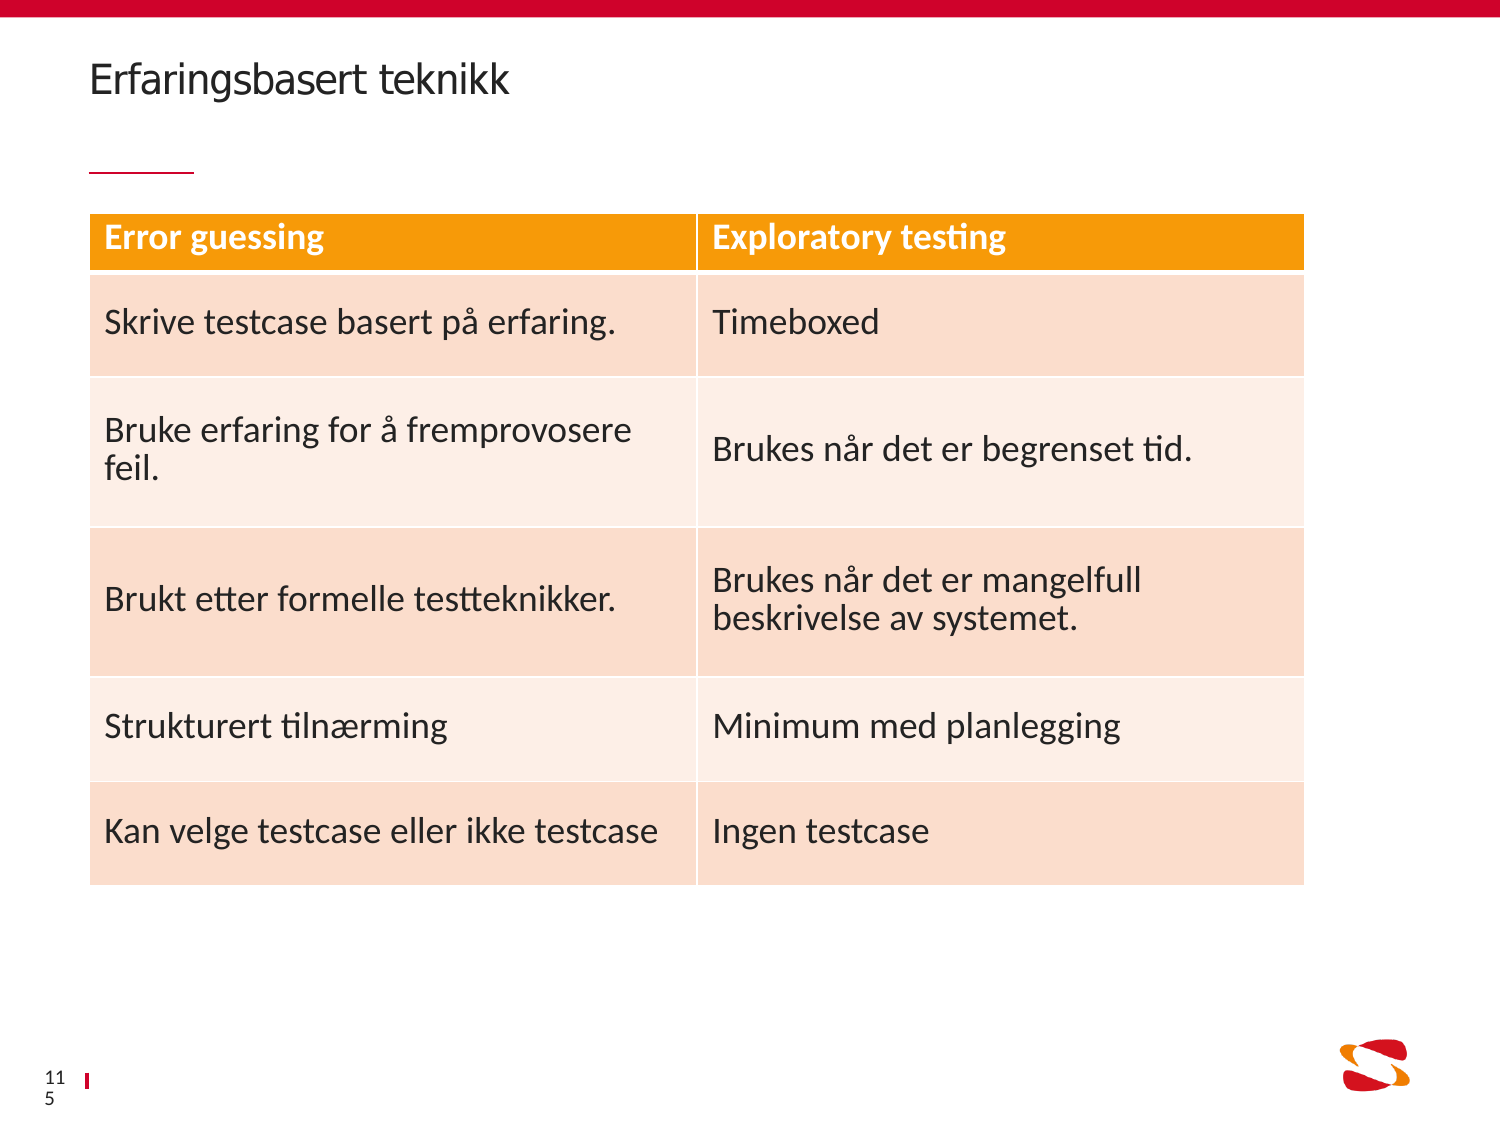

# Erfaringsbasert teknikk

| Error guessing | Exploratory testing |
| --- | --- |
| Skrive testcase basert på erfaring. | Timeboxed |
| Bruke erfaring for å fremprovosere feil. | Brukes når det er begrenset tid. |
| Brukt etter formelle testteknikker. | Brukes når det er mangelfull beskrivelse av systemet. |
| Strukturert tilnærming | Minimum med planlegging |
| Kan velge testcase eller ikke testcase | Ingen testcase |
115